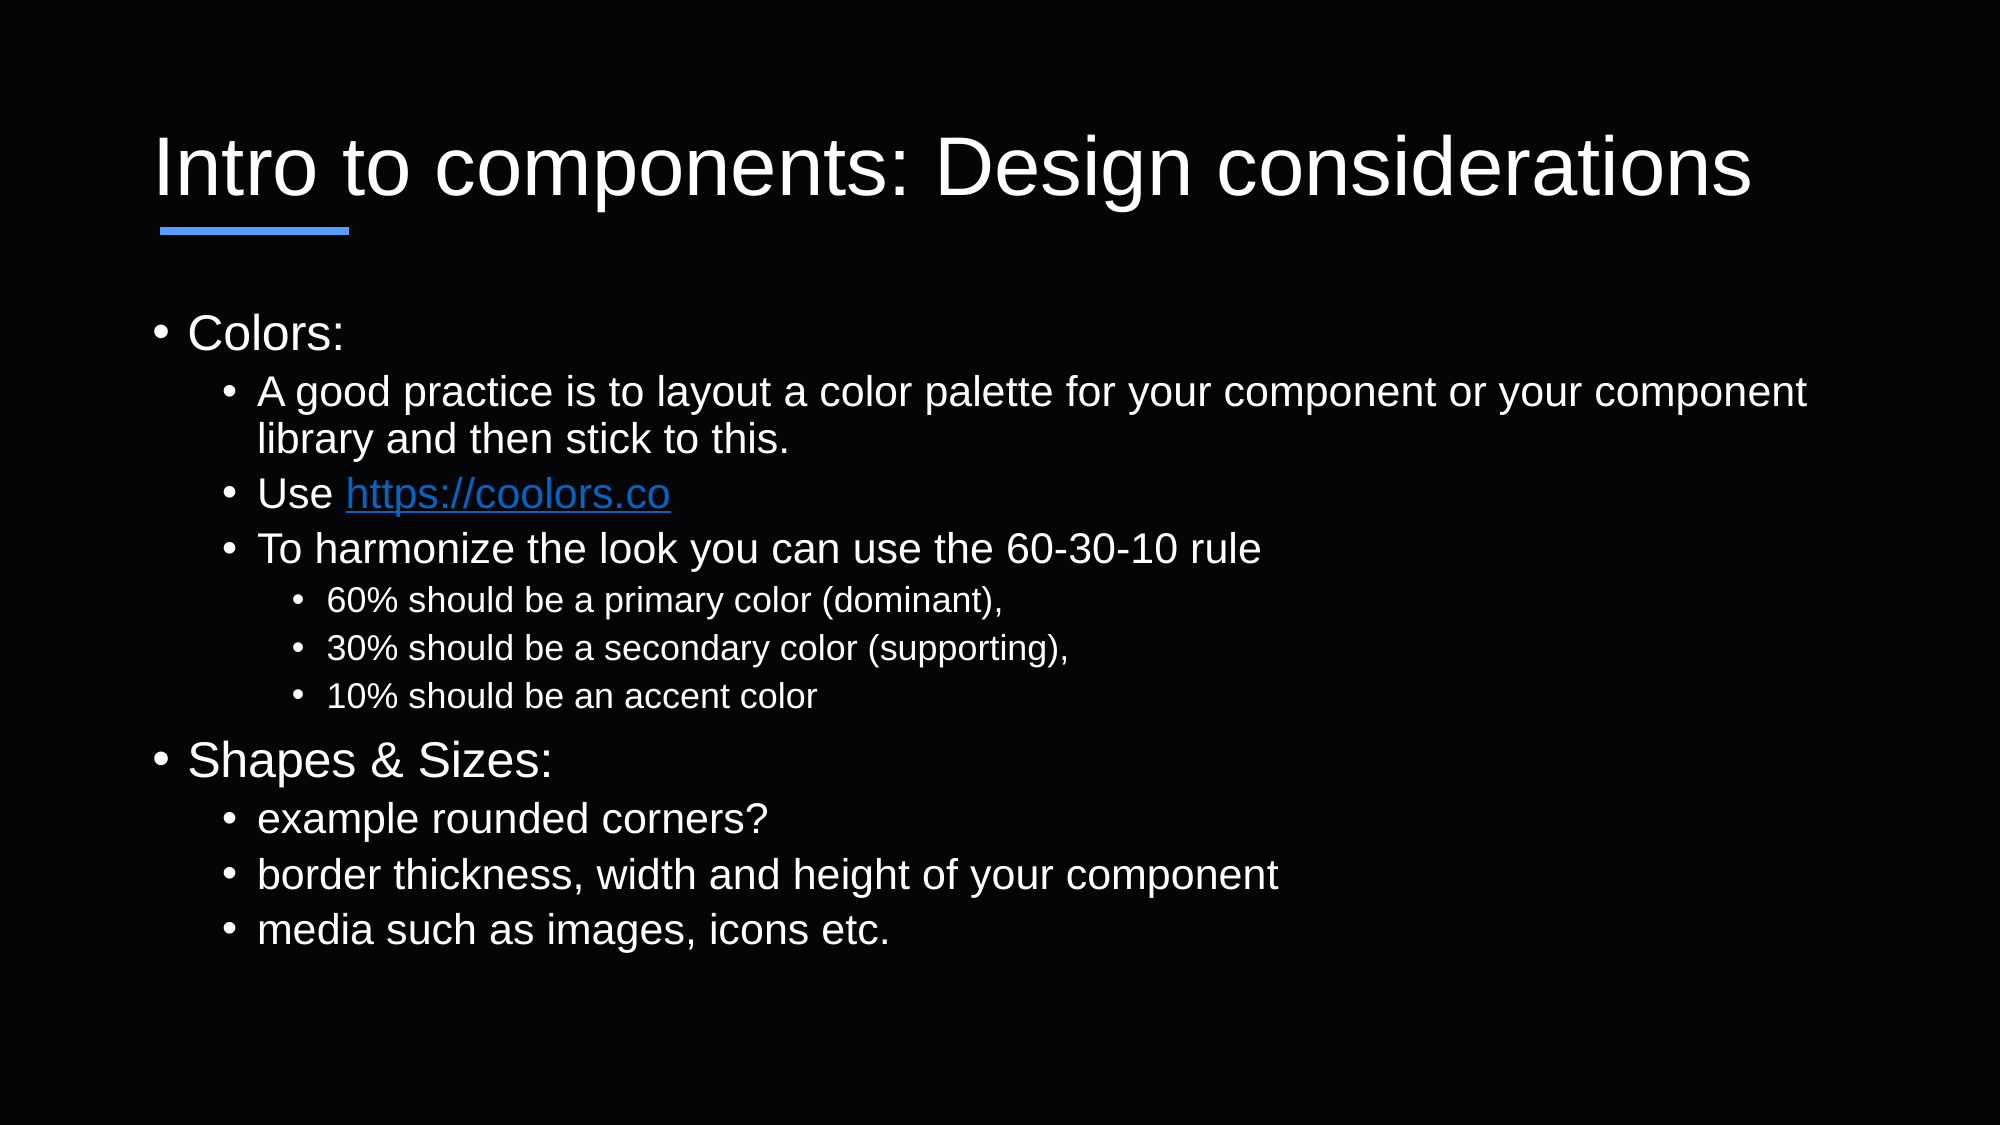

# Intro to components: Design considerations
Colors:
A good practice is to layout a color palette for your component or your component library and then stick to this.
Use https://coolors.co
To harmonize the look you can use the 60-30-10 rule
60% should be a primary color (dominant),
30% should be a secondary color (supporting),
10% should be an accent color
Shapes & Sizes:
example rounded corners?
border thickness, width and height of your component
media such as images, icons etc.